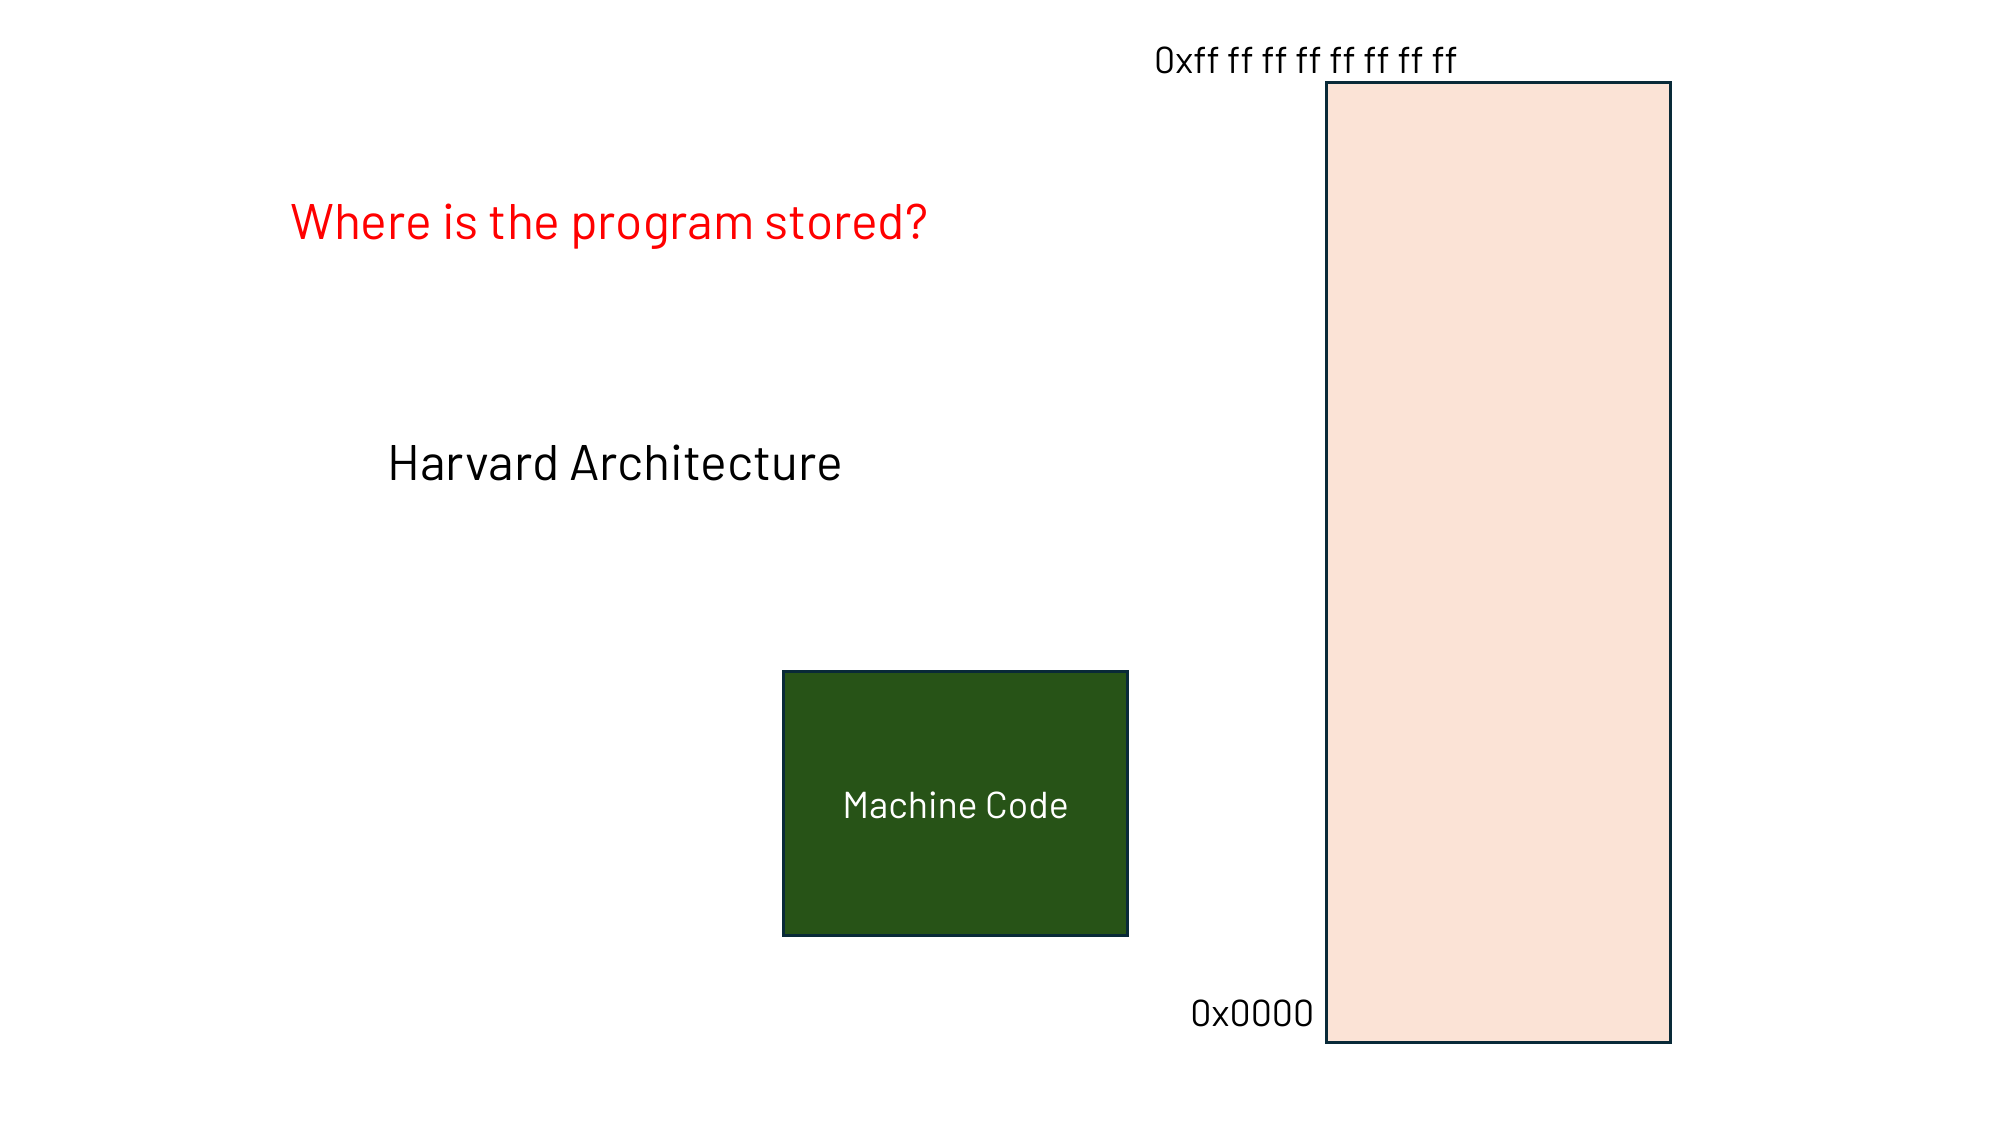

0xff ff ff ff ff ff ff ff

Where is the program stored?
Harvard Architecture
Machine Code
0x0000